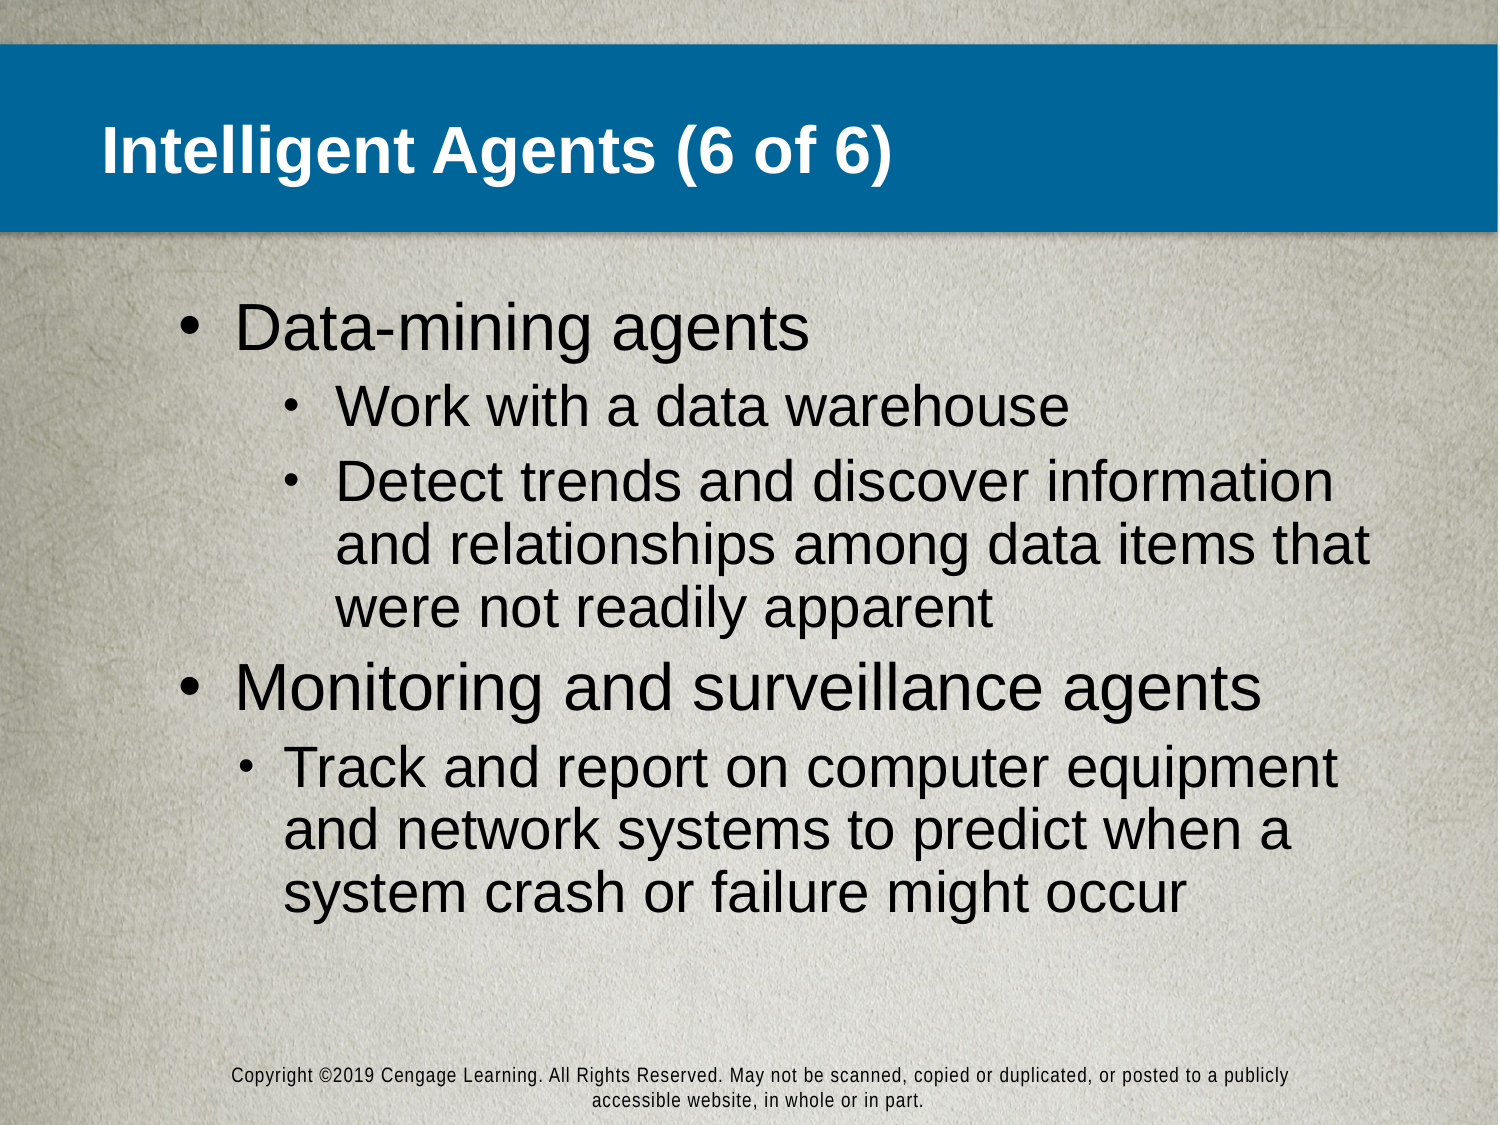

# Intelligent Agents (6 of 6)
Data-mining agents
Work with a data warehouse
Detect trends and discover information and relationships among data items that were not readily apparent
Monitoring and surveillance agents
Track and report on computer equipment and network systems to predict when a system crash or failure might occur